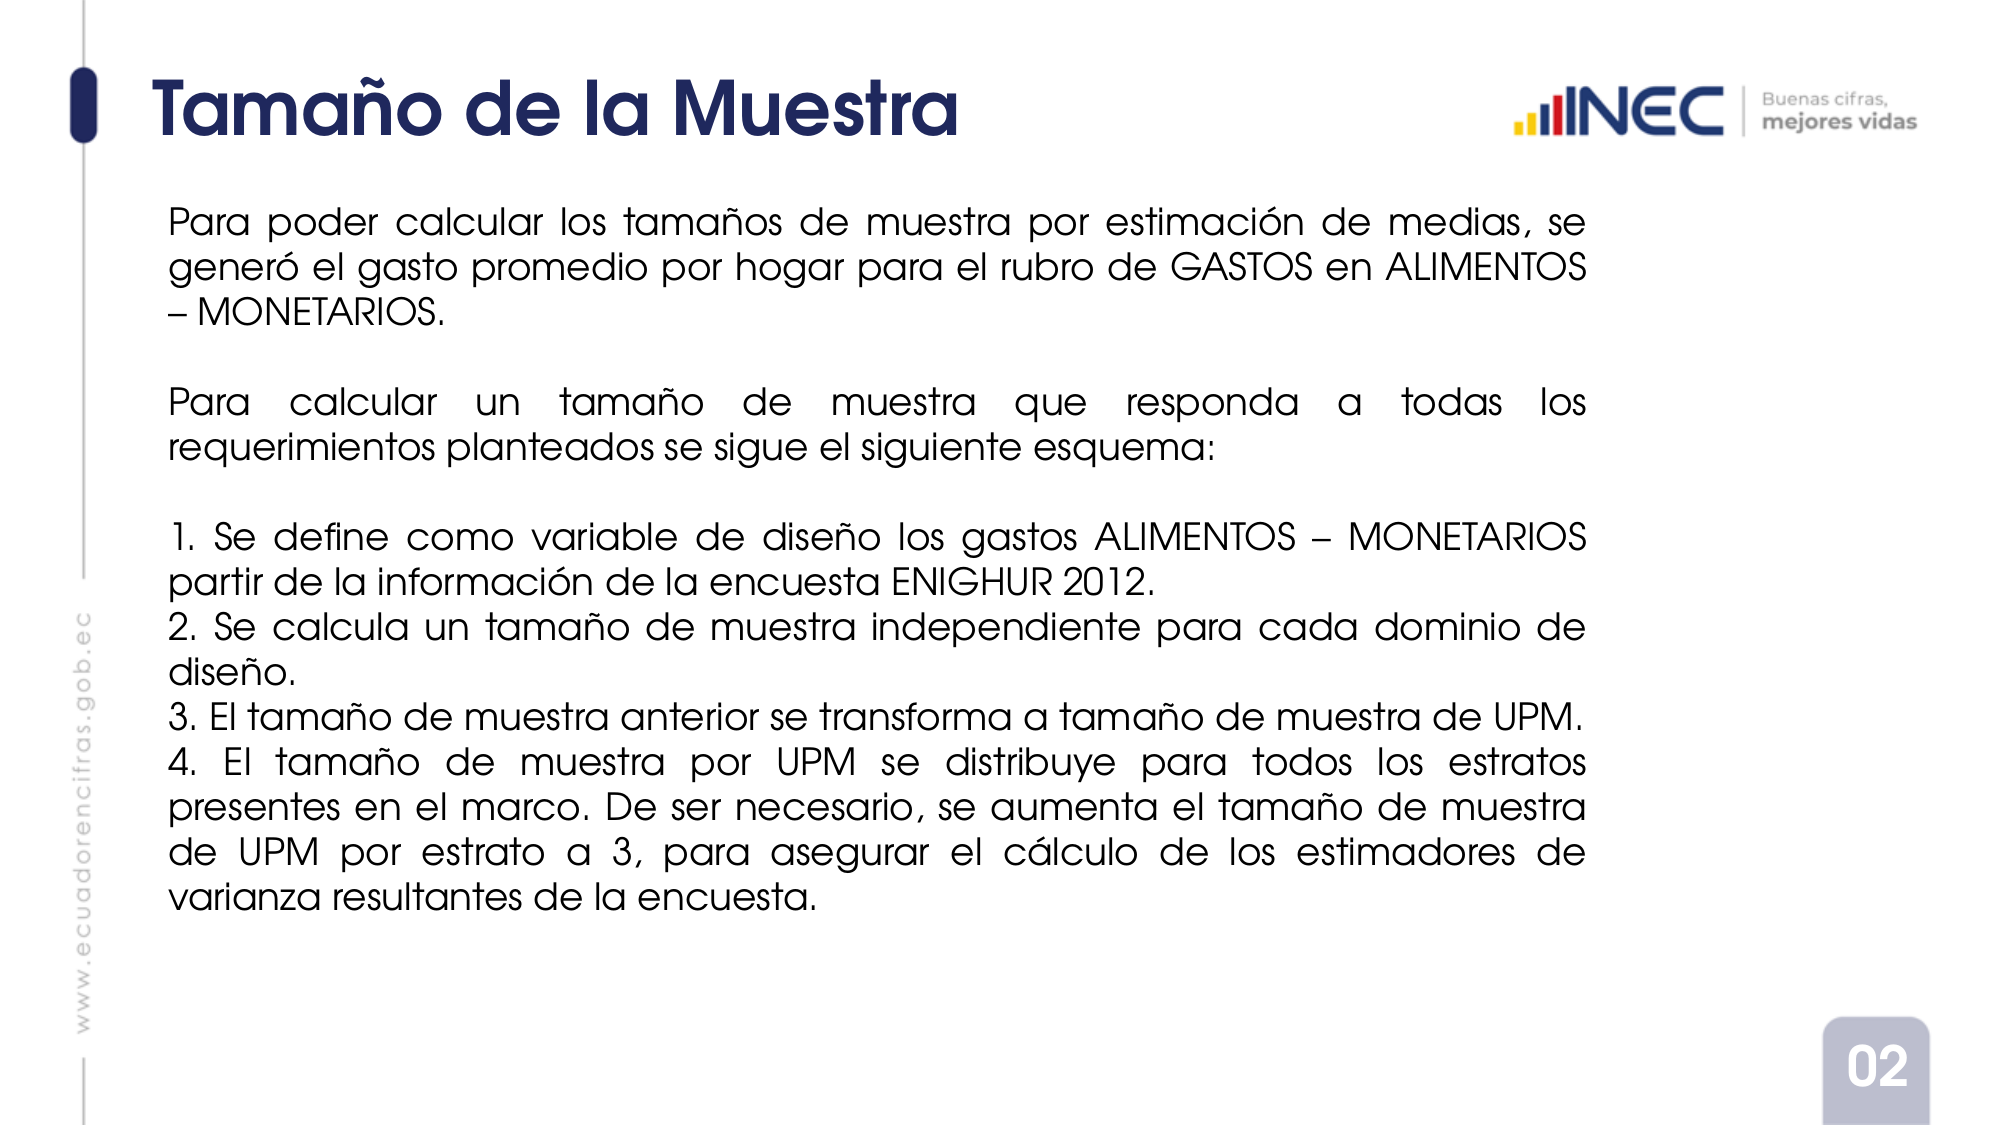

# Tamaño de la Muestra
Para poder calcular los tamaños de muestra por estimación de medias, se generó el gasto promedio por hogar para el rubro de GASTOS en ALIMENTOS – MONETARIOS.

Para calcular un tamaño de muestra que responda a todas los requerimientos planteados se sigue el siguiente esquema:

1. Se define como variable de diseño los gastos ALIMENTOS – MONETARIOS partir de la información de la encuesta ENIGHUR 2012.
2. Se calcula un tamaño de muestra independiente para cada dominio de diseño.
3. El tamaño de muestra anterior se transforma a tamaño de muestra de UPM.
4. El tamaño de muestra por UPM se distribuye para todos los estratos presentes en el marco. De ser necesario, se aumenta el tamaño de muestra de UPM por estrato a 3, para asegurar el cálculo de los estimadores de varianza resultantes de la encuesta.
02